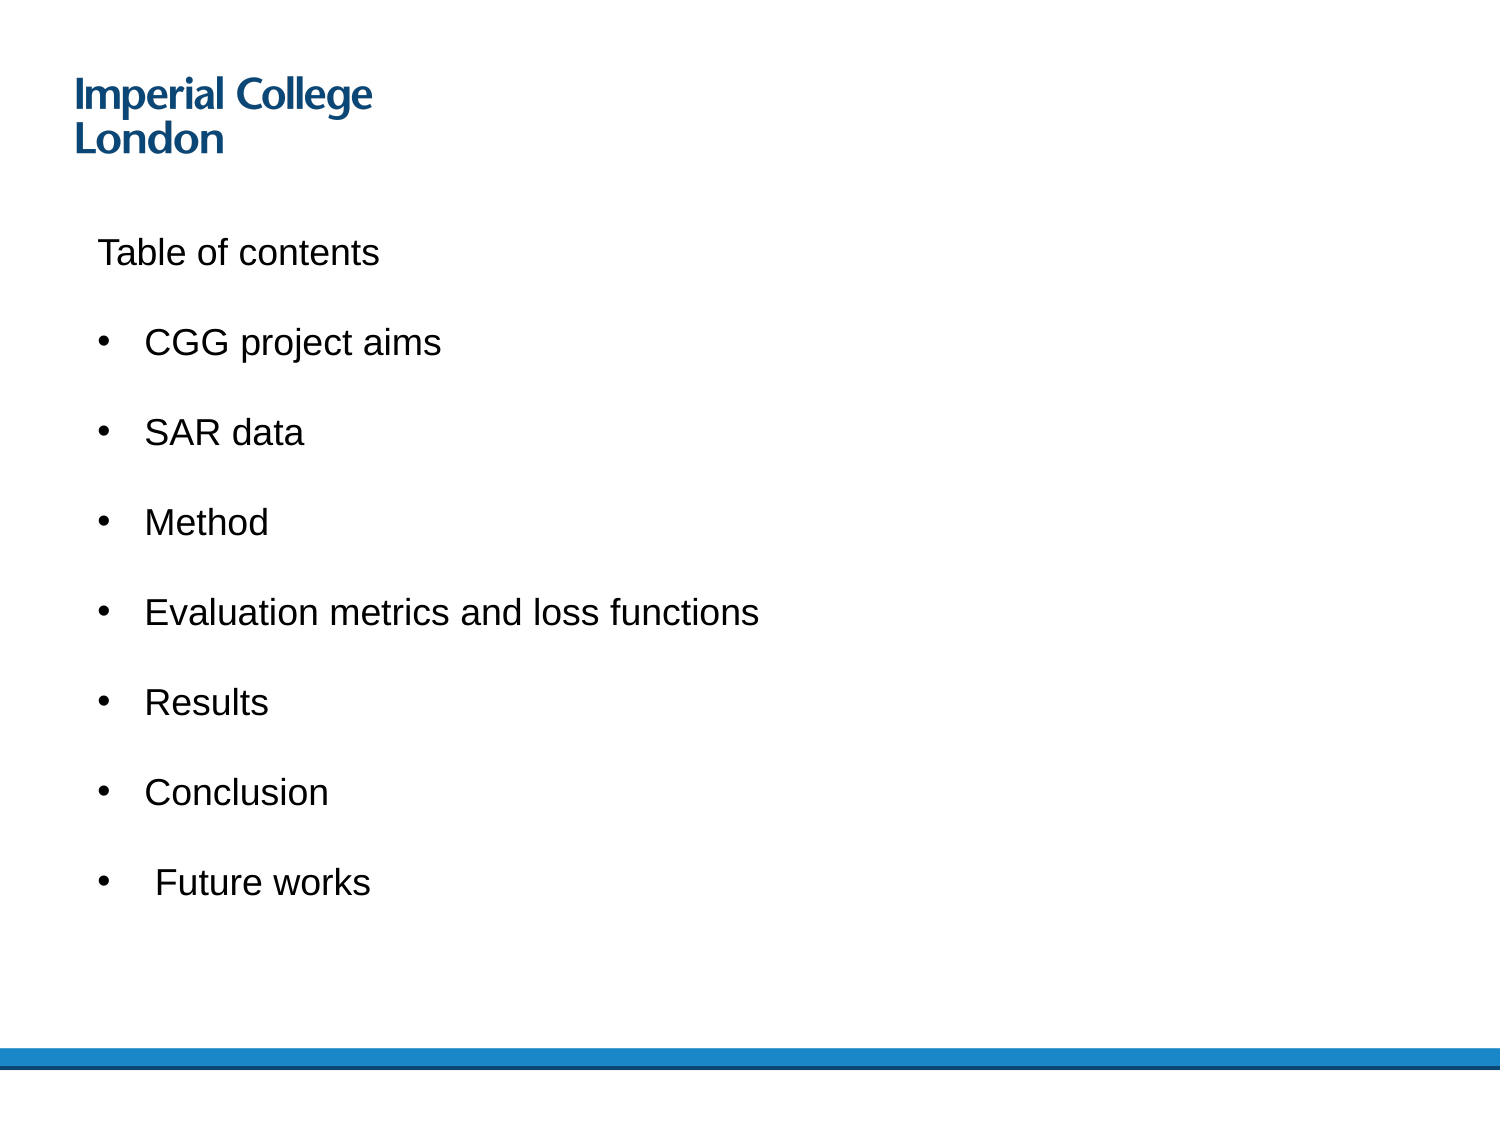

Table of contents

CGG project aims

SAR data

Method

Evaluation metrics and loss functions

Results

Conclusion

 Future works